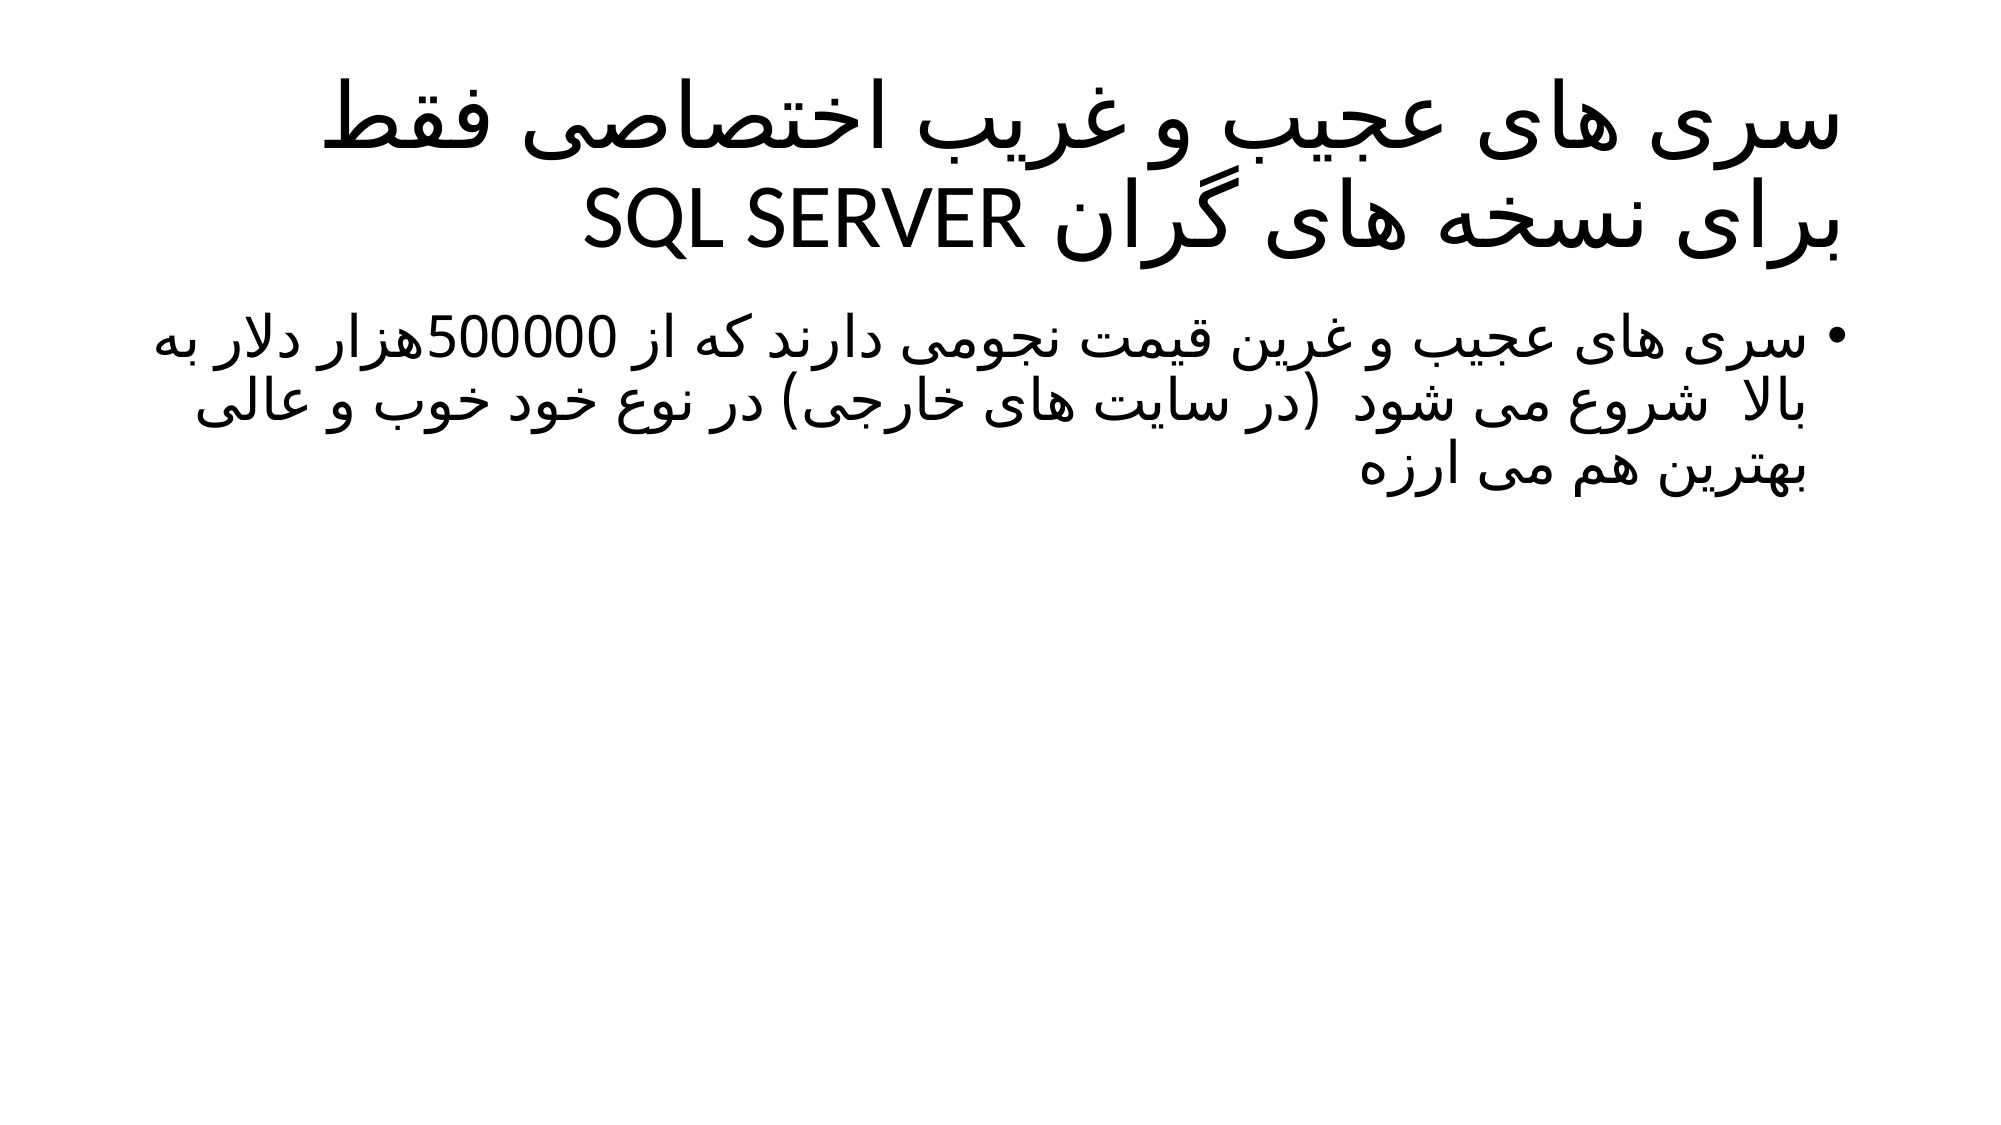

# سری های عجیب و غریب اختصاصی فقط برای نسخه های گران SQL SERVER
سری های عجیب و غرین قیمت نجومی دارند که از 500000هزار دلار به بالا  شروع می شود  (در سایت های خارجی) در نوع خود خوب و عالی بهترین هم می ارزه